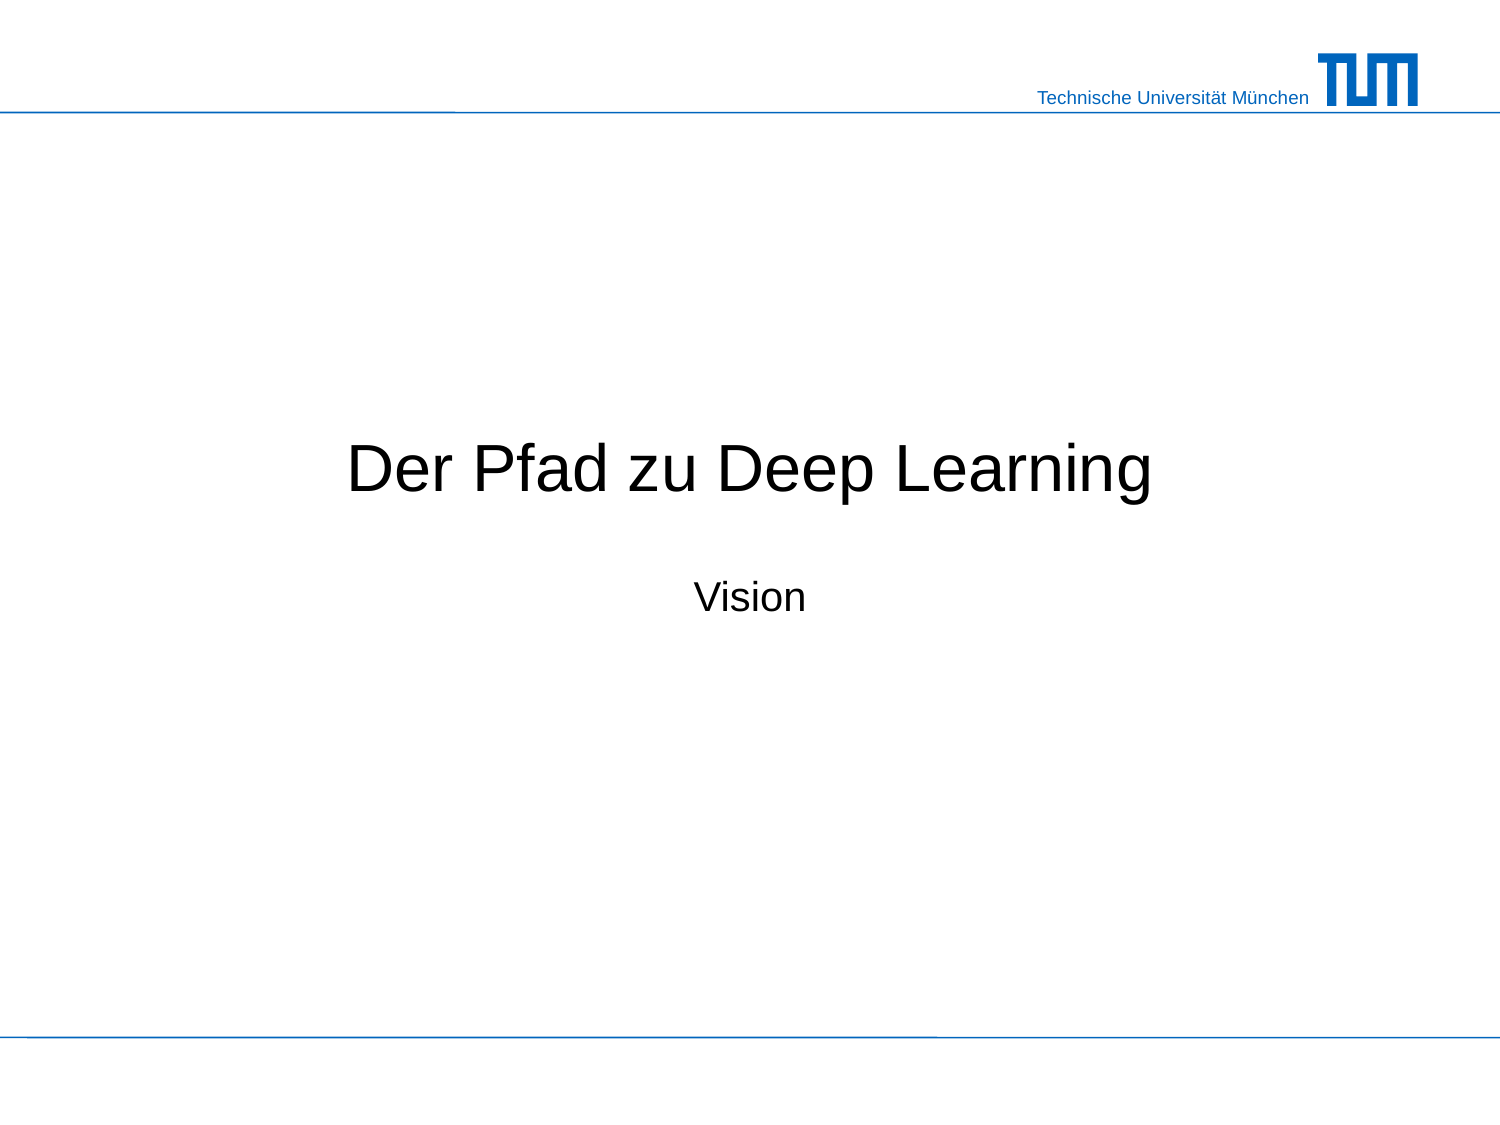

# Der Pfad zu Deep Learning
Vision